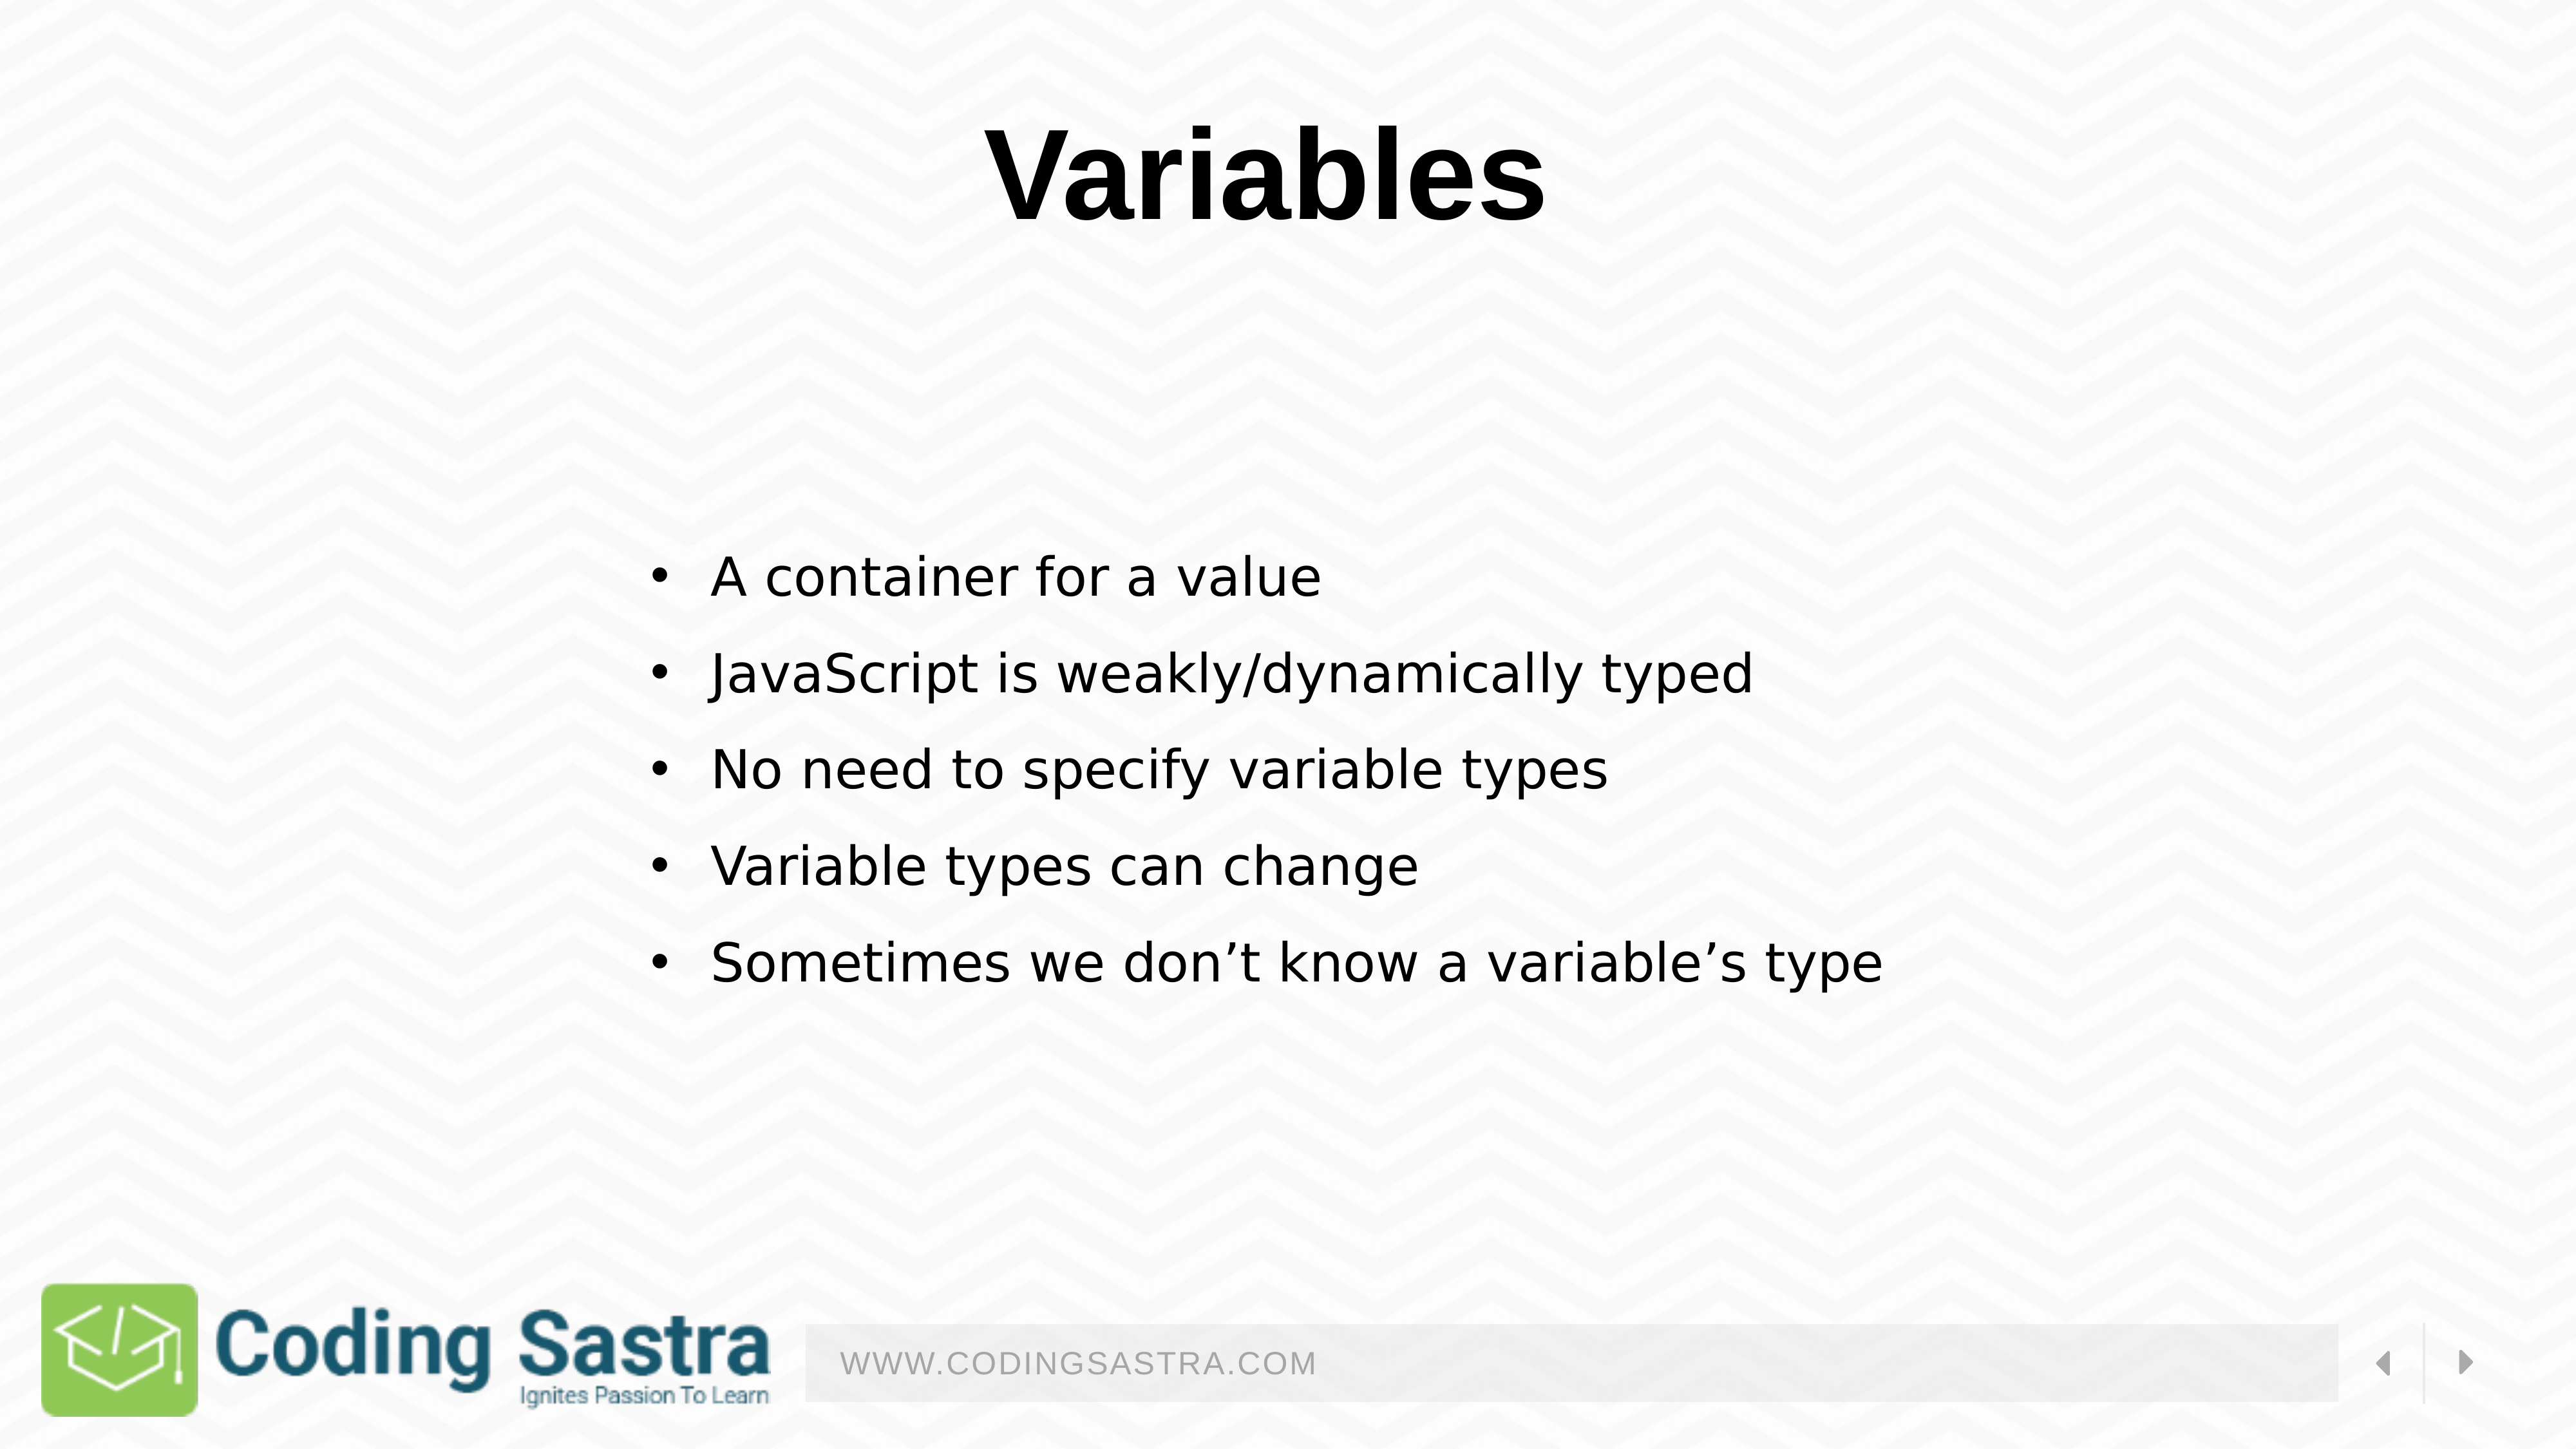

Variables
A container for a value
JavaScript is weakly/dynamically typed
No need to specify variable types
Variable types can change
Sometimes we don’t know a variable’s type